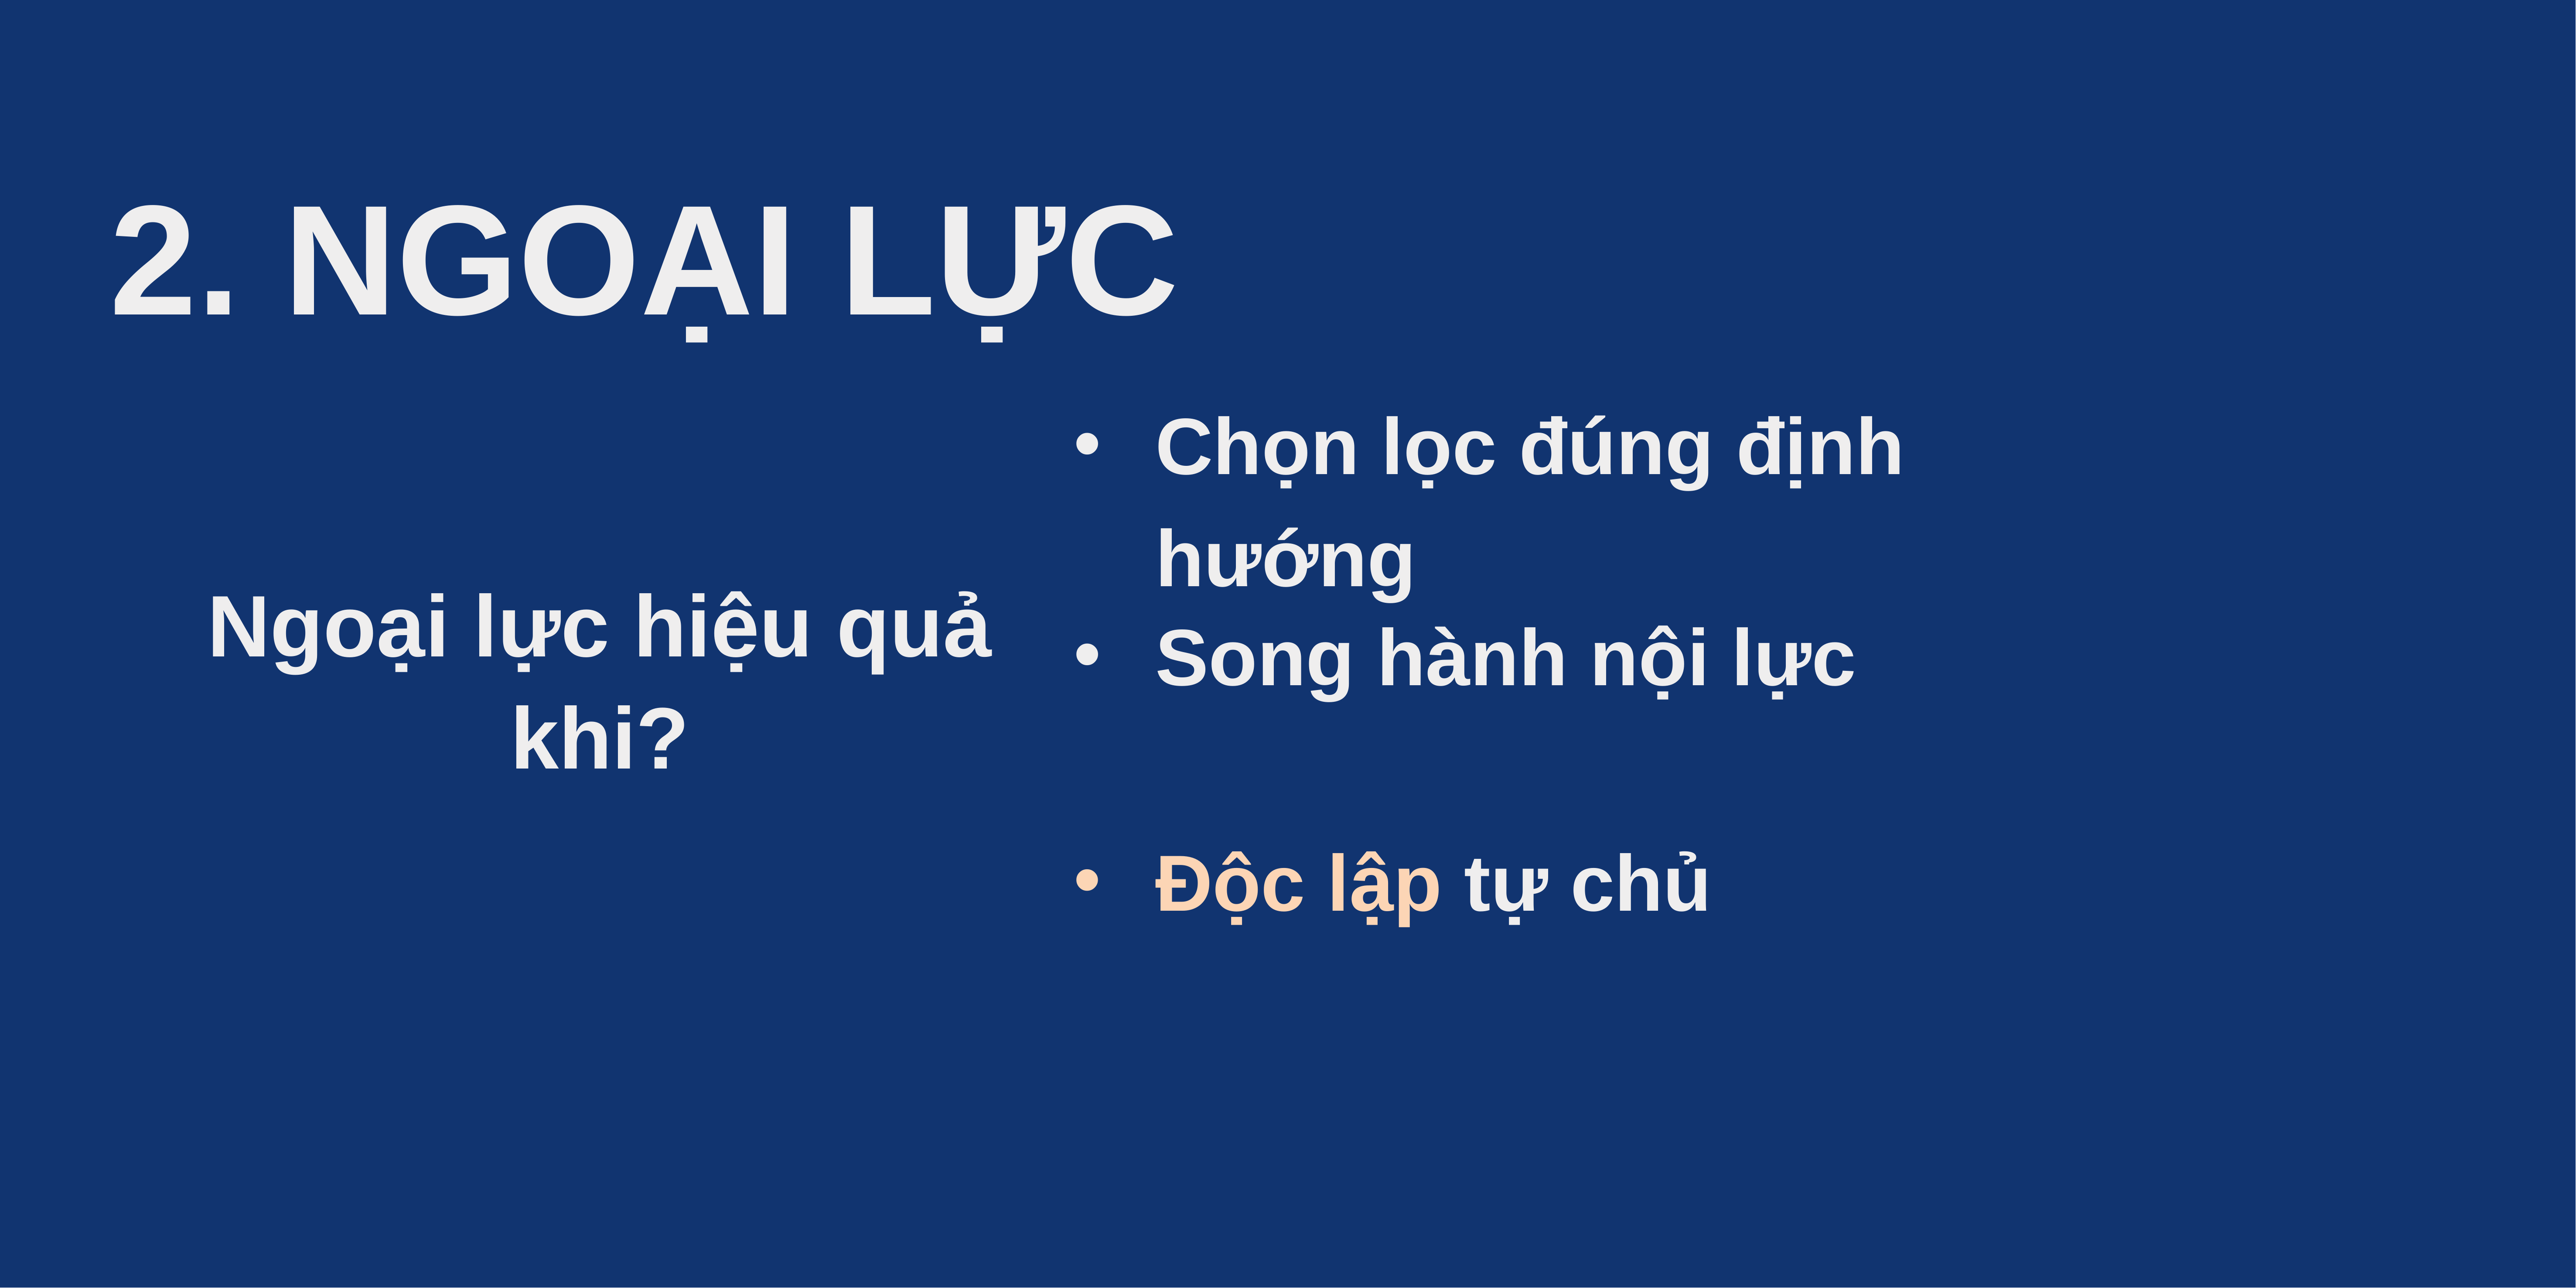

2. NGOẠI LỰC
Chọn lọc đúng định hướng
Ngoại lực hiệu quả khi?
Song hành nội lực
Độc lập tự chủ